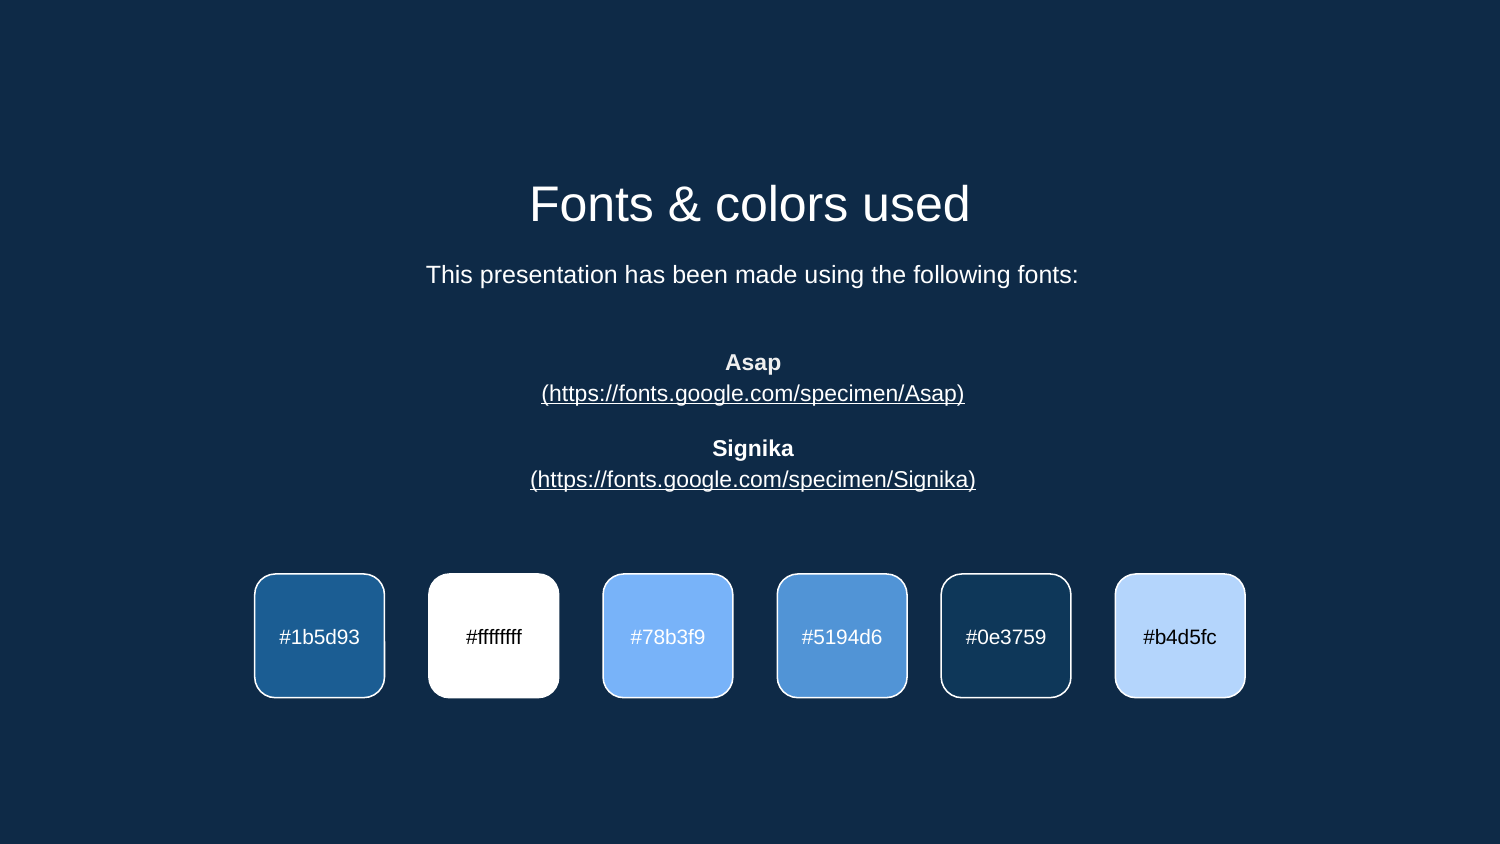

Fonts & colors used
This presentation has been made using the following fonts:

Asap
(https://fonts.google.com/specimen/Asap)

Signika
(https://fonts.google.com/specimen/Signika)

#1b5d93
#ffffffff
#78b3f9
#5194d6

#0e3759
#b4d5fc